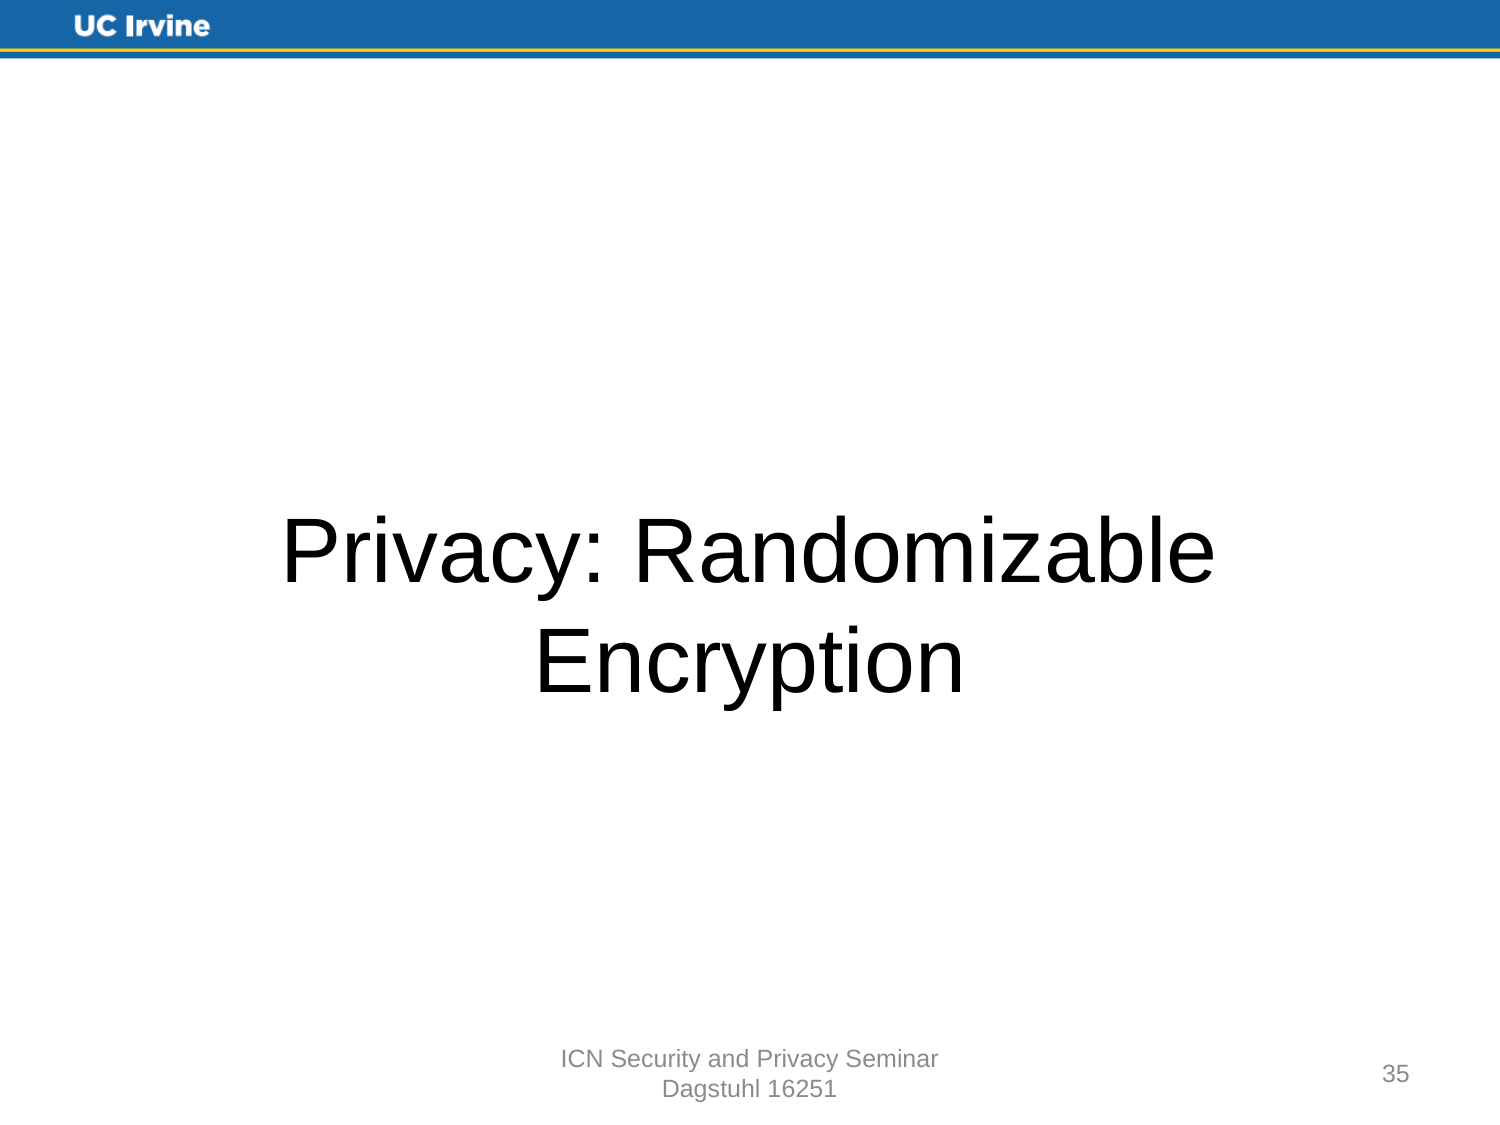

# Privacy: Randomizable Encryption
ICN Security and Privacy Seminar
Dagstuhl 16251
35